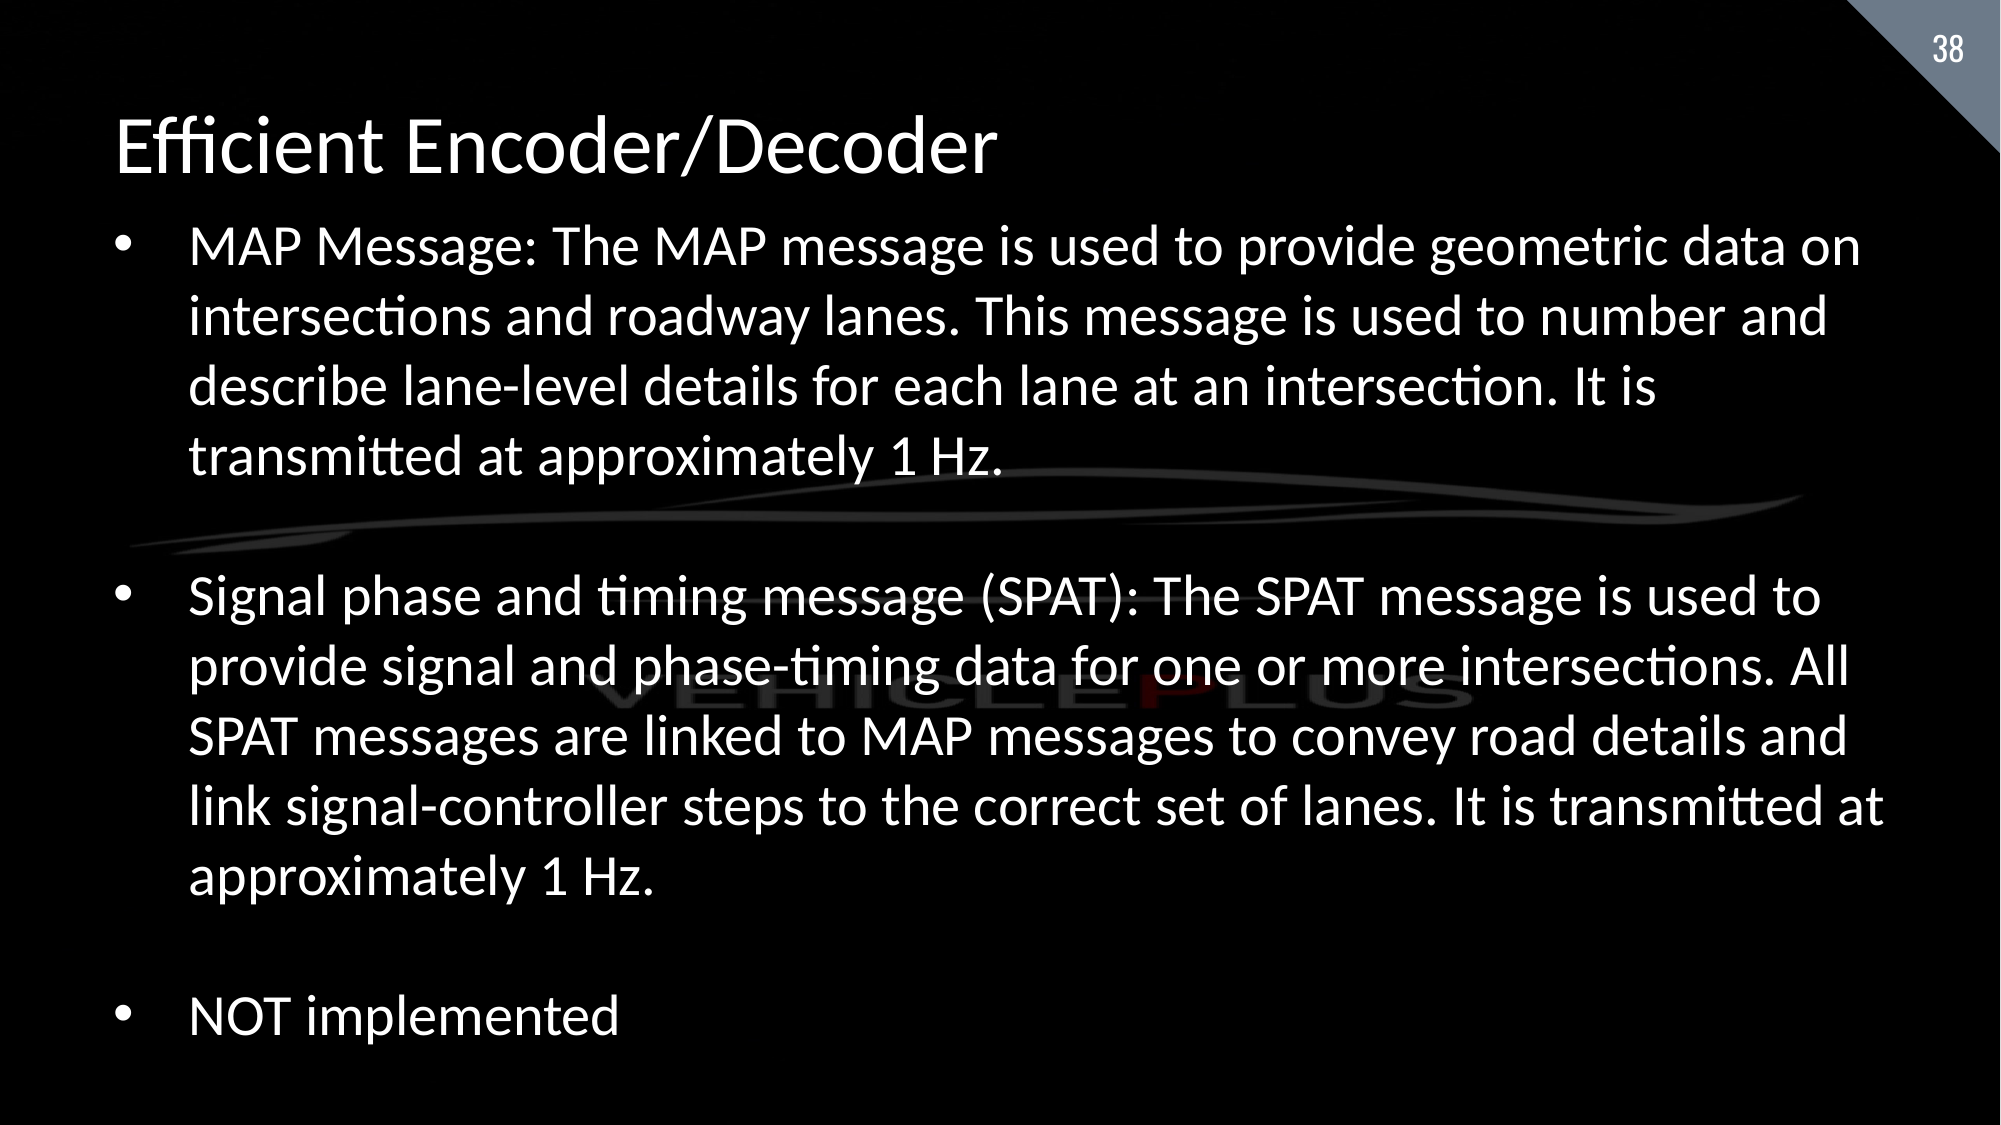

Efficient Encoder/Decoder
MAP Message: The MAP message is used to provide geometric data on intersections and roadway lanes. This message is used to number and describe lane-level details for each lane at an intersection. It is transmitted at approximately 1 Hz.

Signal phase and timing message (SPAT): The SPAT message is used to provide signal and phase-timing data for one or more intersections. All SPAT messages are linked to MAP messages to convey road details and link signal-controller steps to the correct set of lanes. It is transmitted at approximately 1 Hz.

NOT implemented